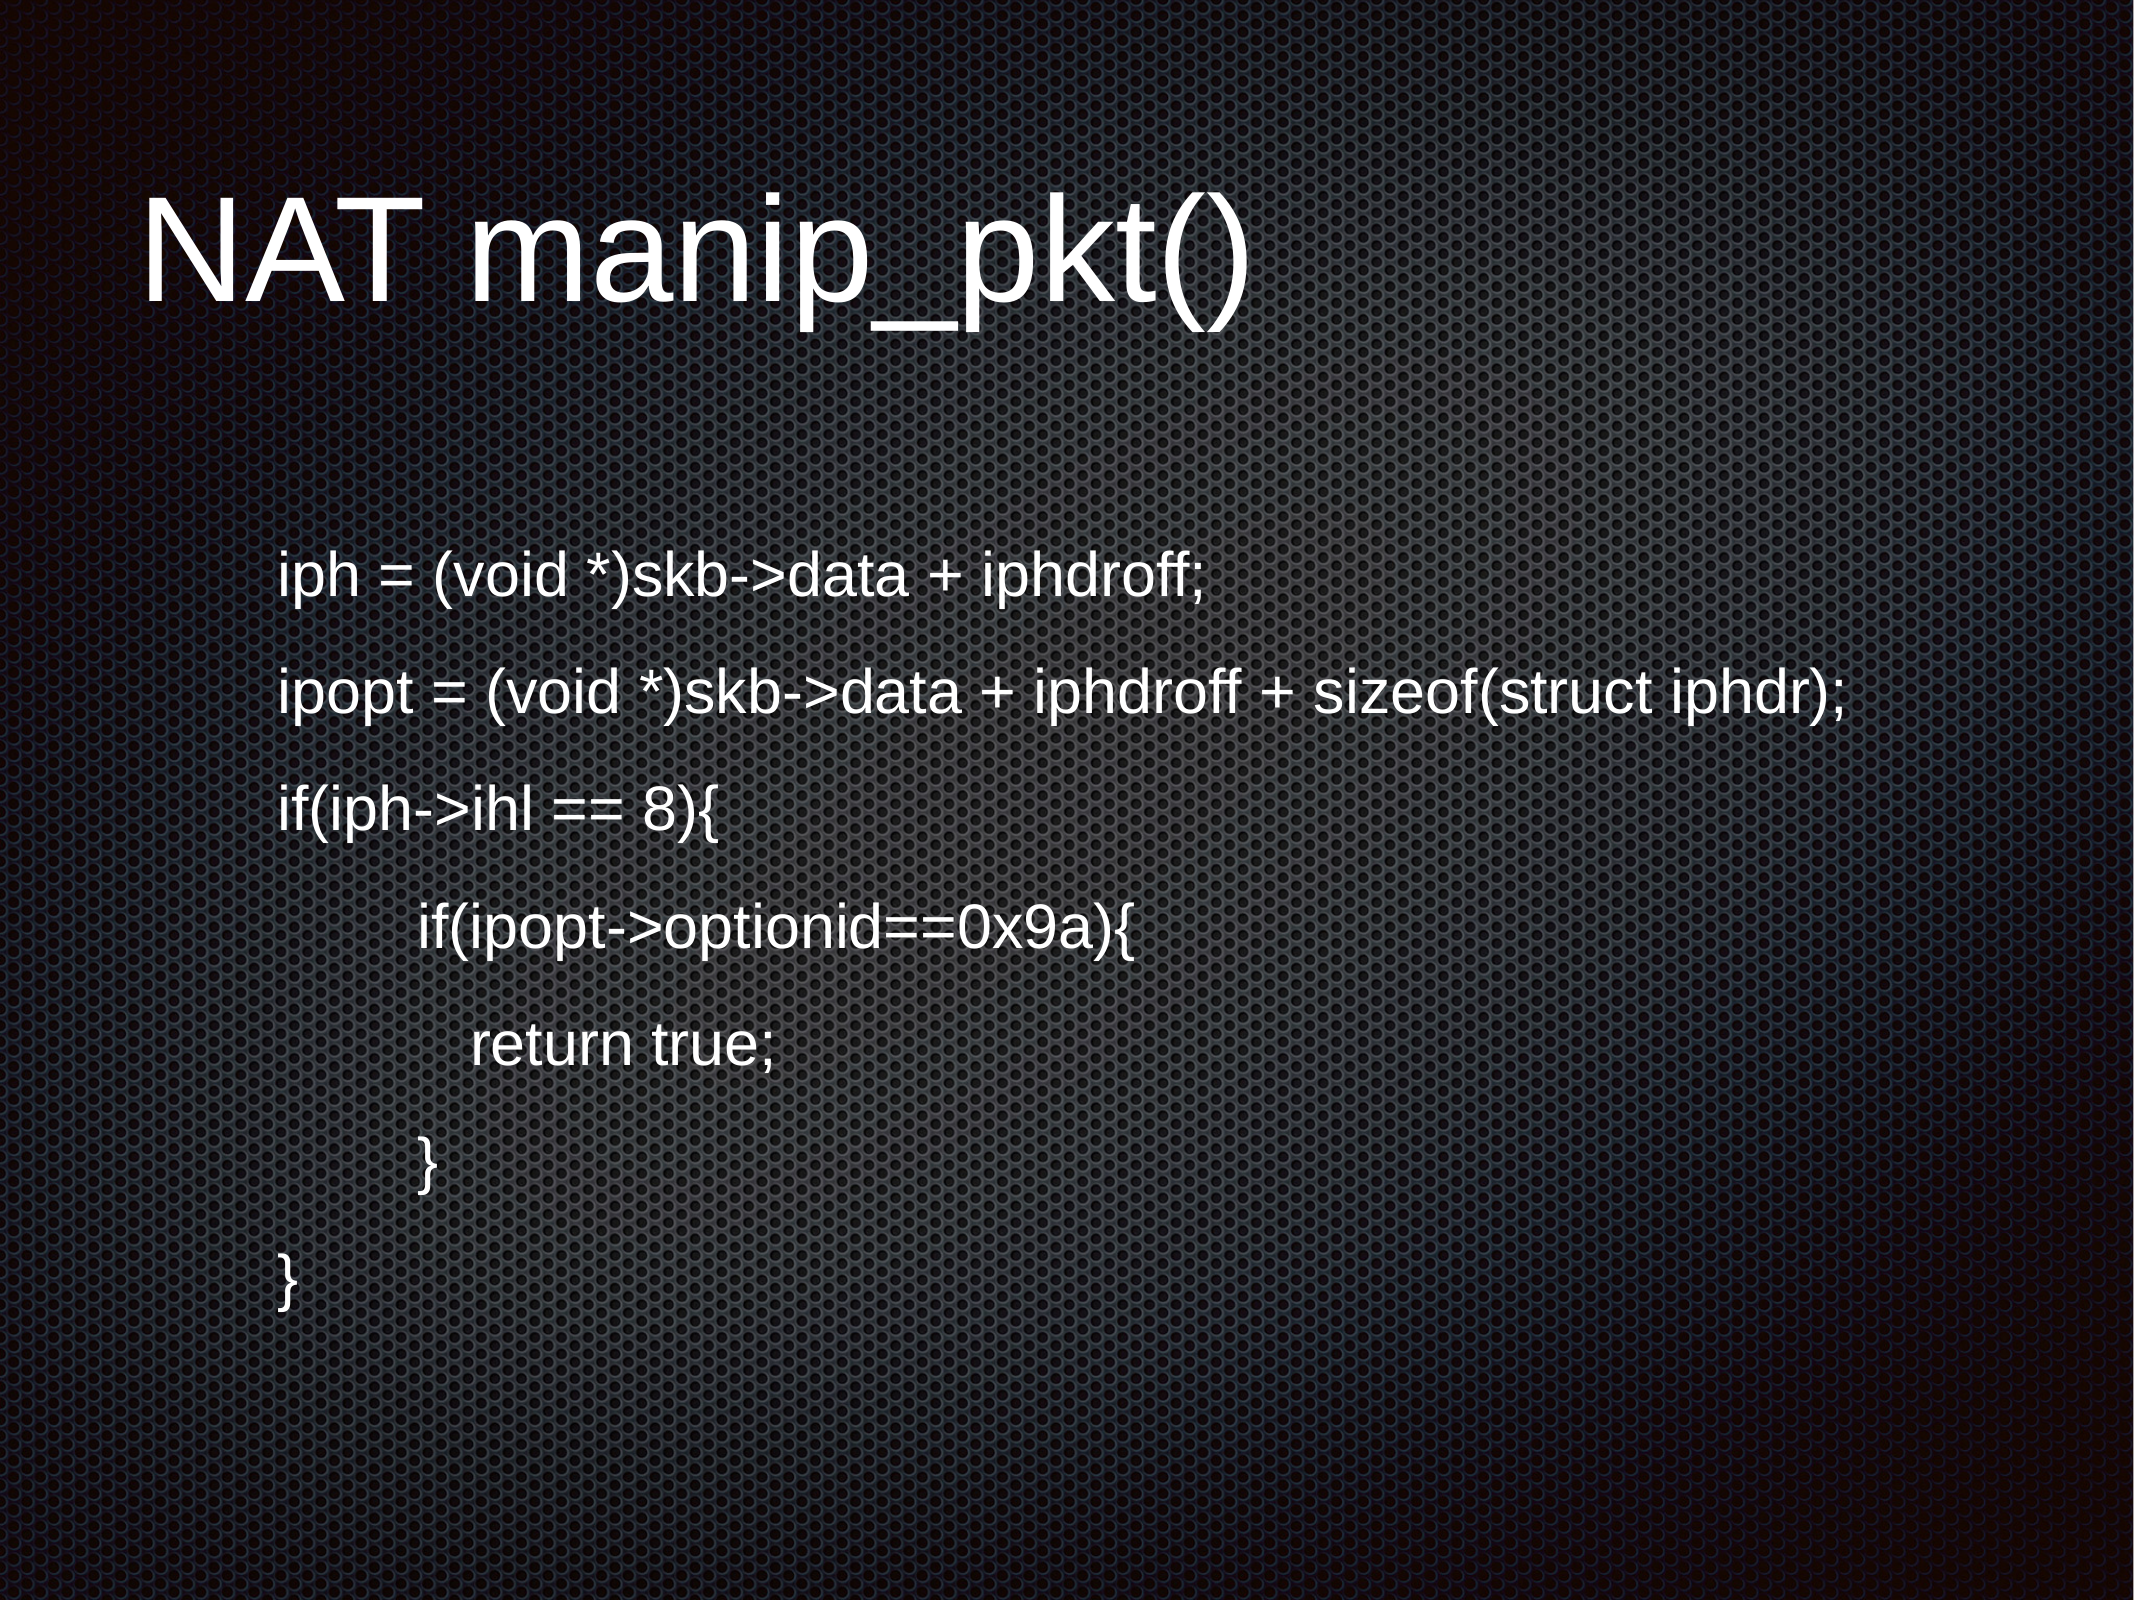

# NAT manip_pkt()
        iph = (void *)skb->data + iphdroff;
        ipopt = (void *)skb->data + iphdroff + sizeof(struct iphdr);
        if(iph->ihl == 8){
                if(ipopt->optionid==0x9a){
                   return true;
                }
        }